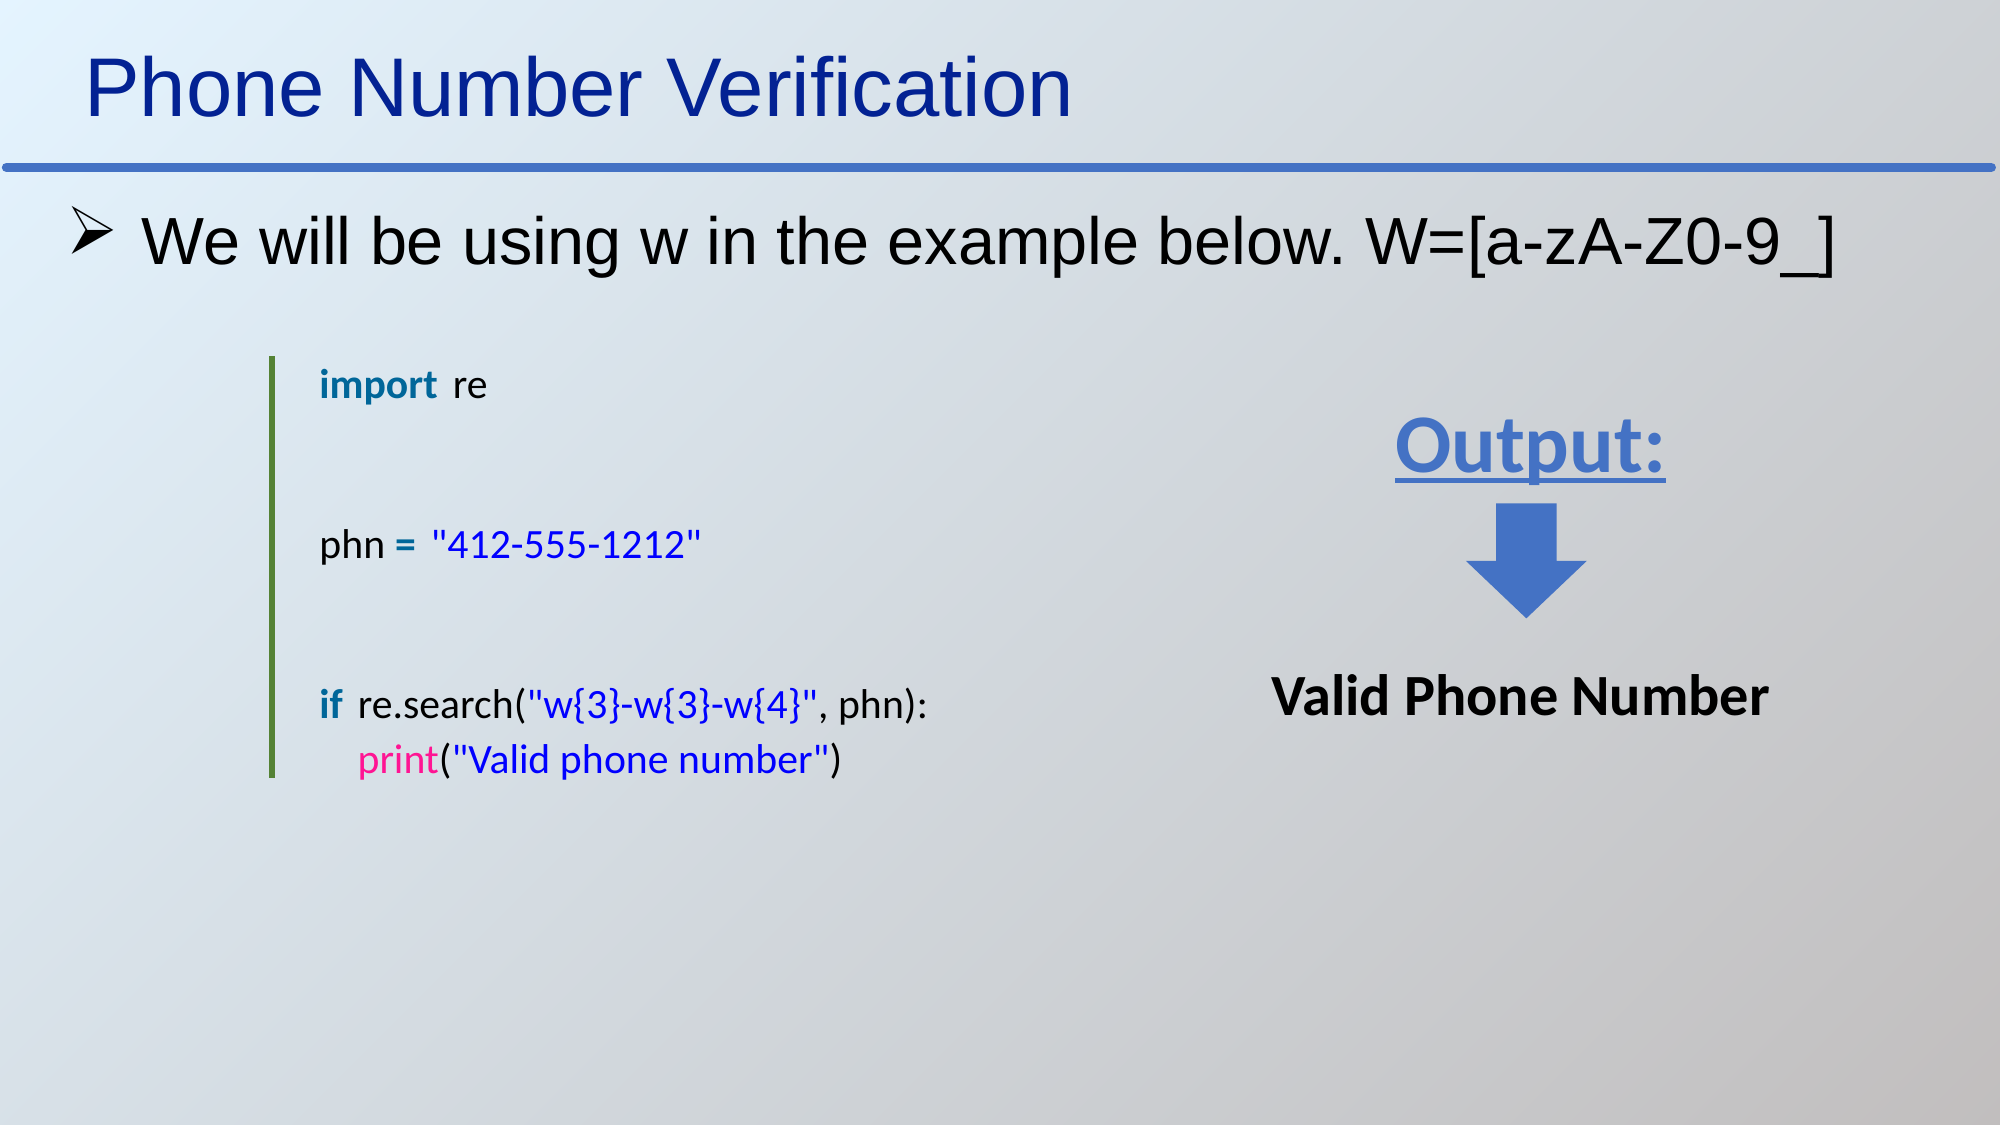

Phone Number Verification
We will be using w in the example below. W=[a-zA-Z0-9_]
import re

phn = "412-555-1212"

if re.search("w{3}-w{3}-w{4}", phn):
    print("Valid phone number")
Output:

Valid Phone Number